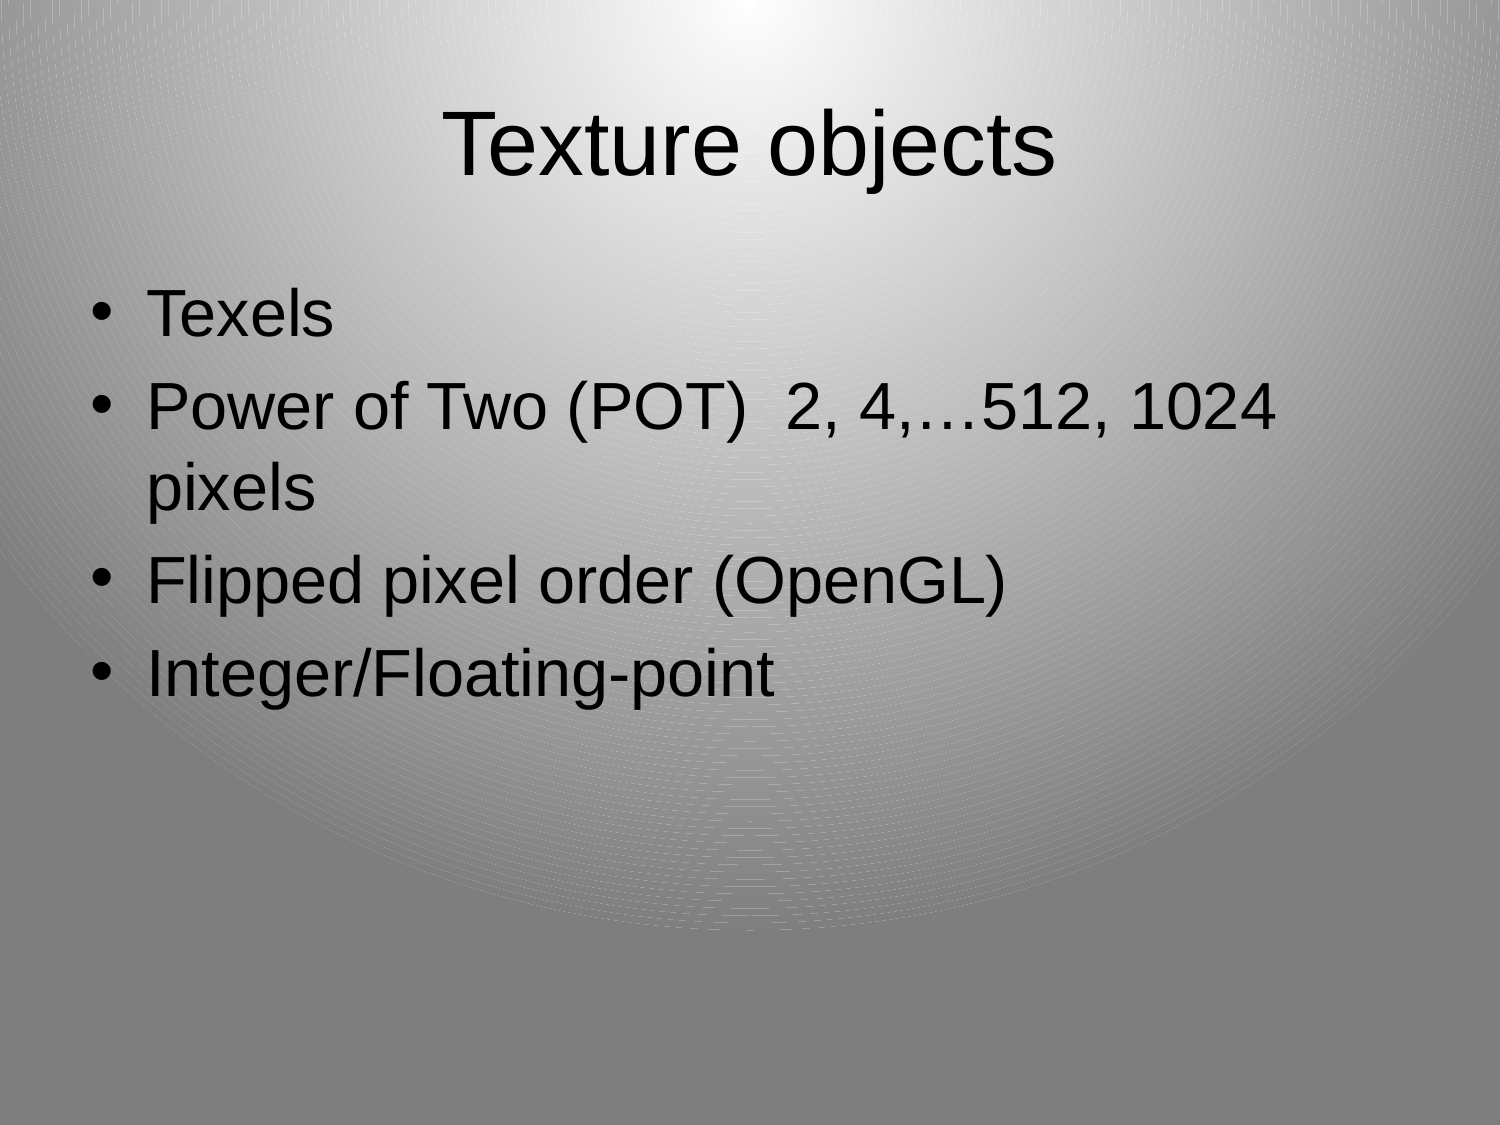

# Texture objects
Texels
Power of Two (POT)  2, 4,…512, 1024 pixels
Flipped pixel order (OpenGL)
Integer/Floating-point